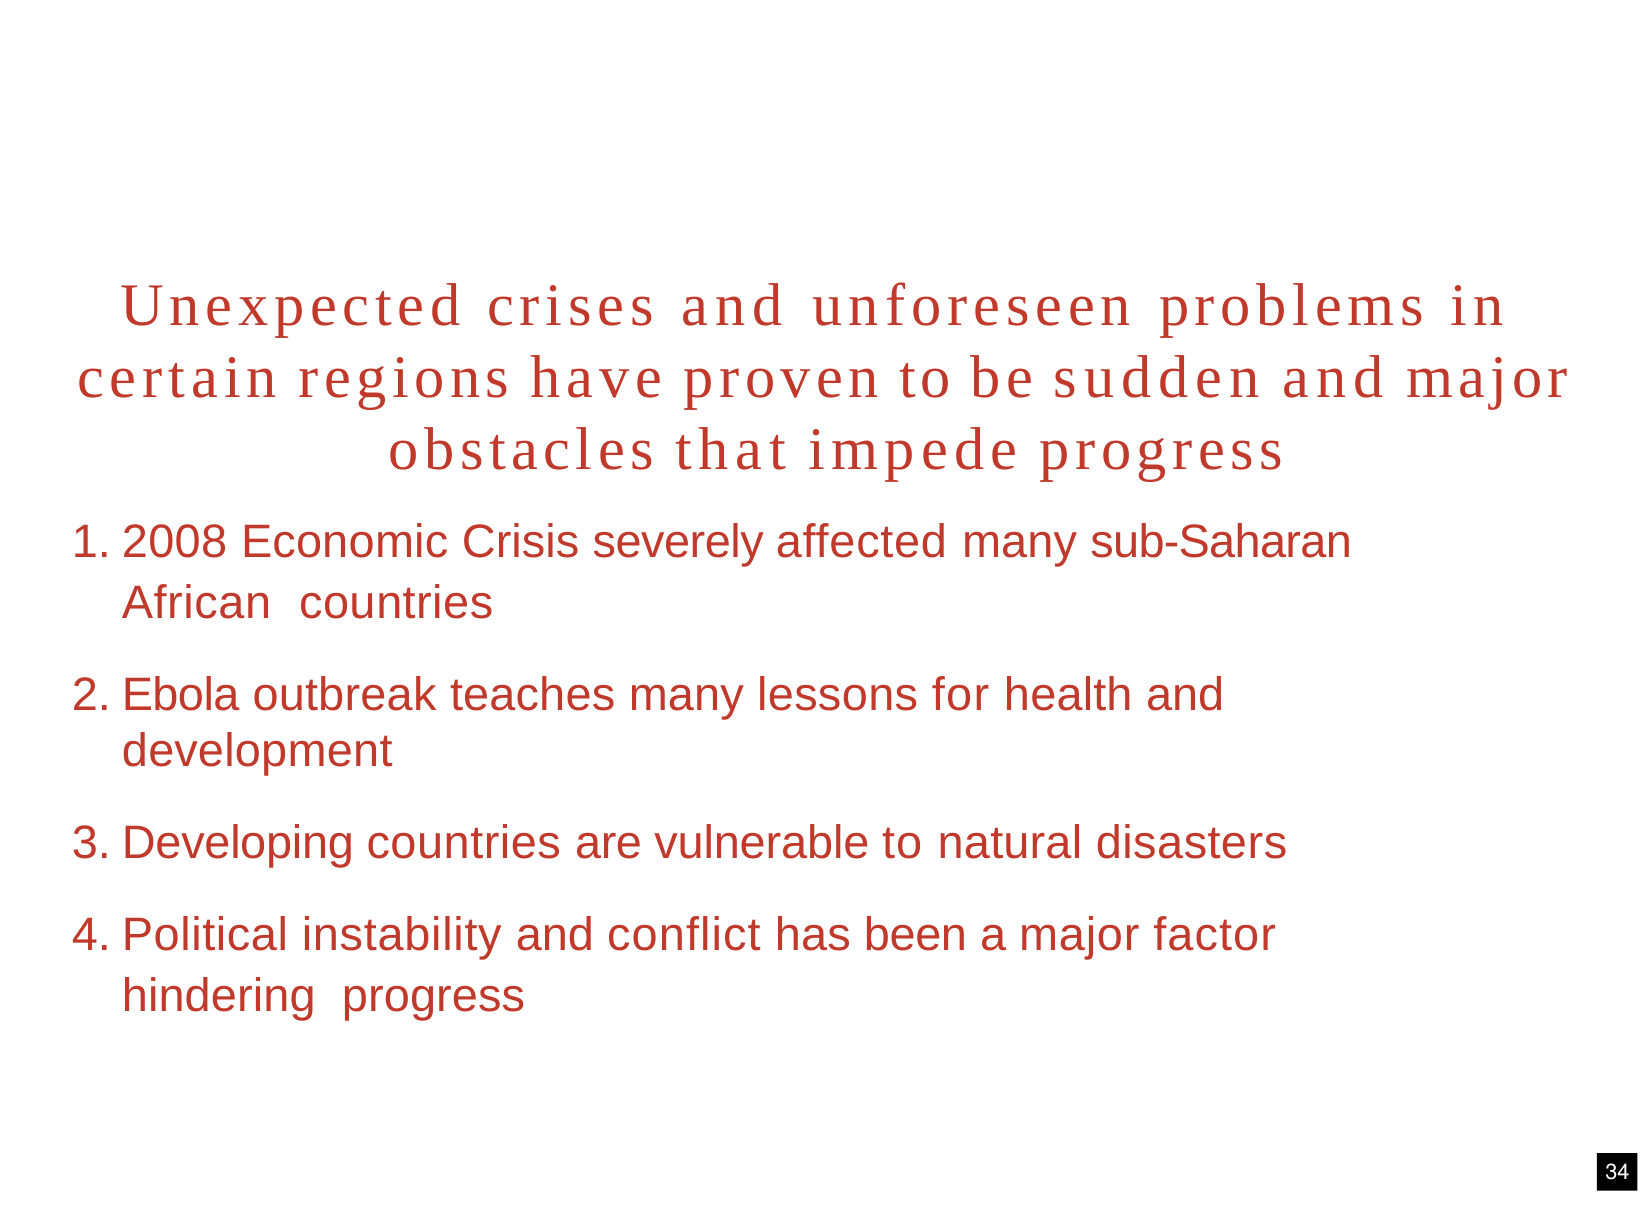

# Unexpected crises and unforeseen problems in  certain regions have proven to be sudden and major  obstacles that impede progress
2008 Economic Crisis severely affected many sub-Saharan African  countries
Ebola outbreak teaches many lessons for health and development
Developing countries are vulnerable to natural disasters
Political instability and conflict has been a major factor hindering  progress
34